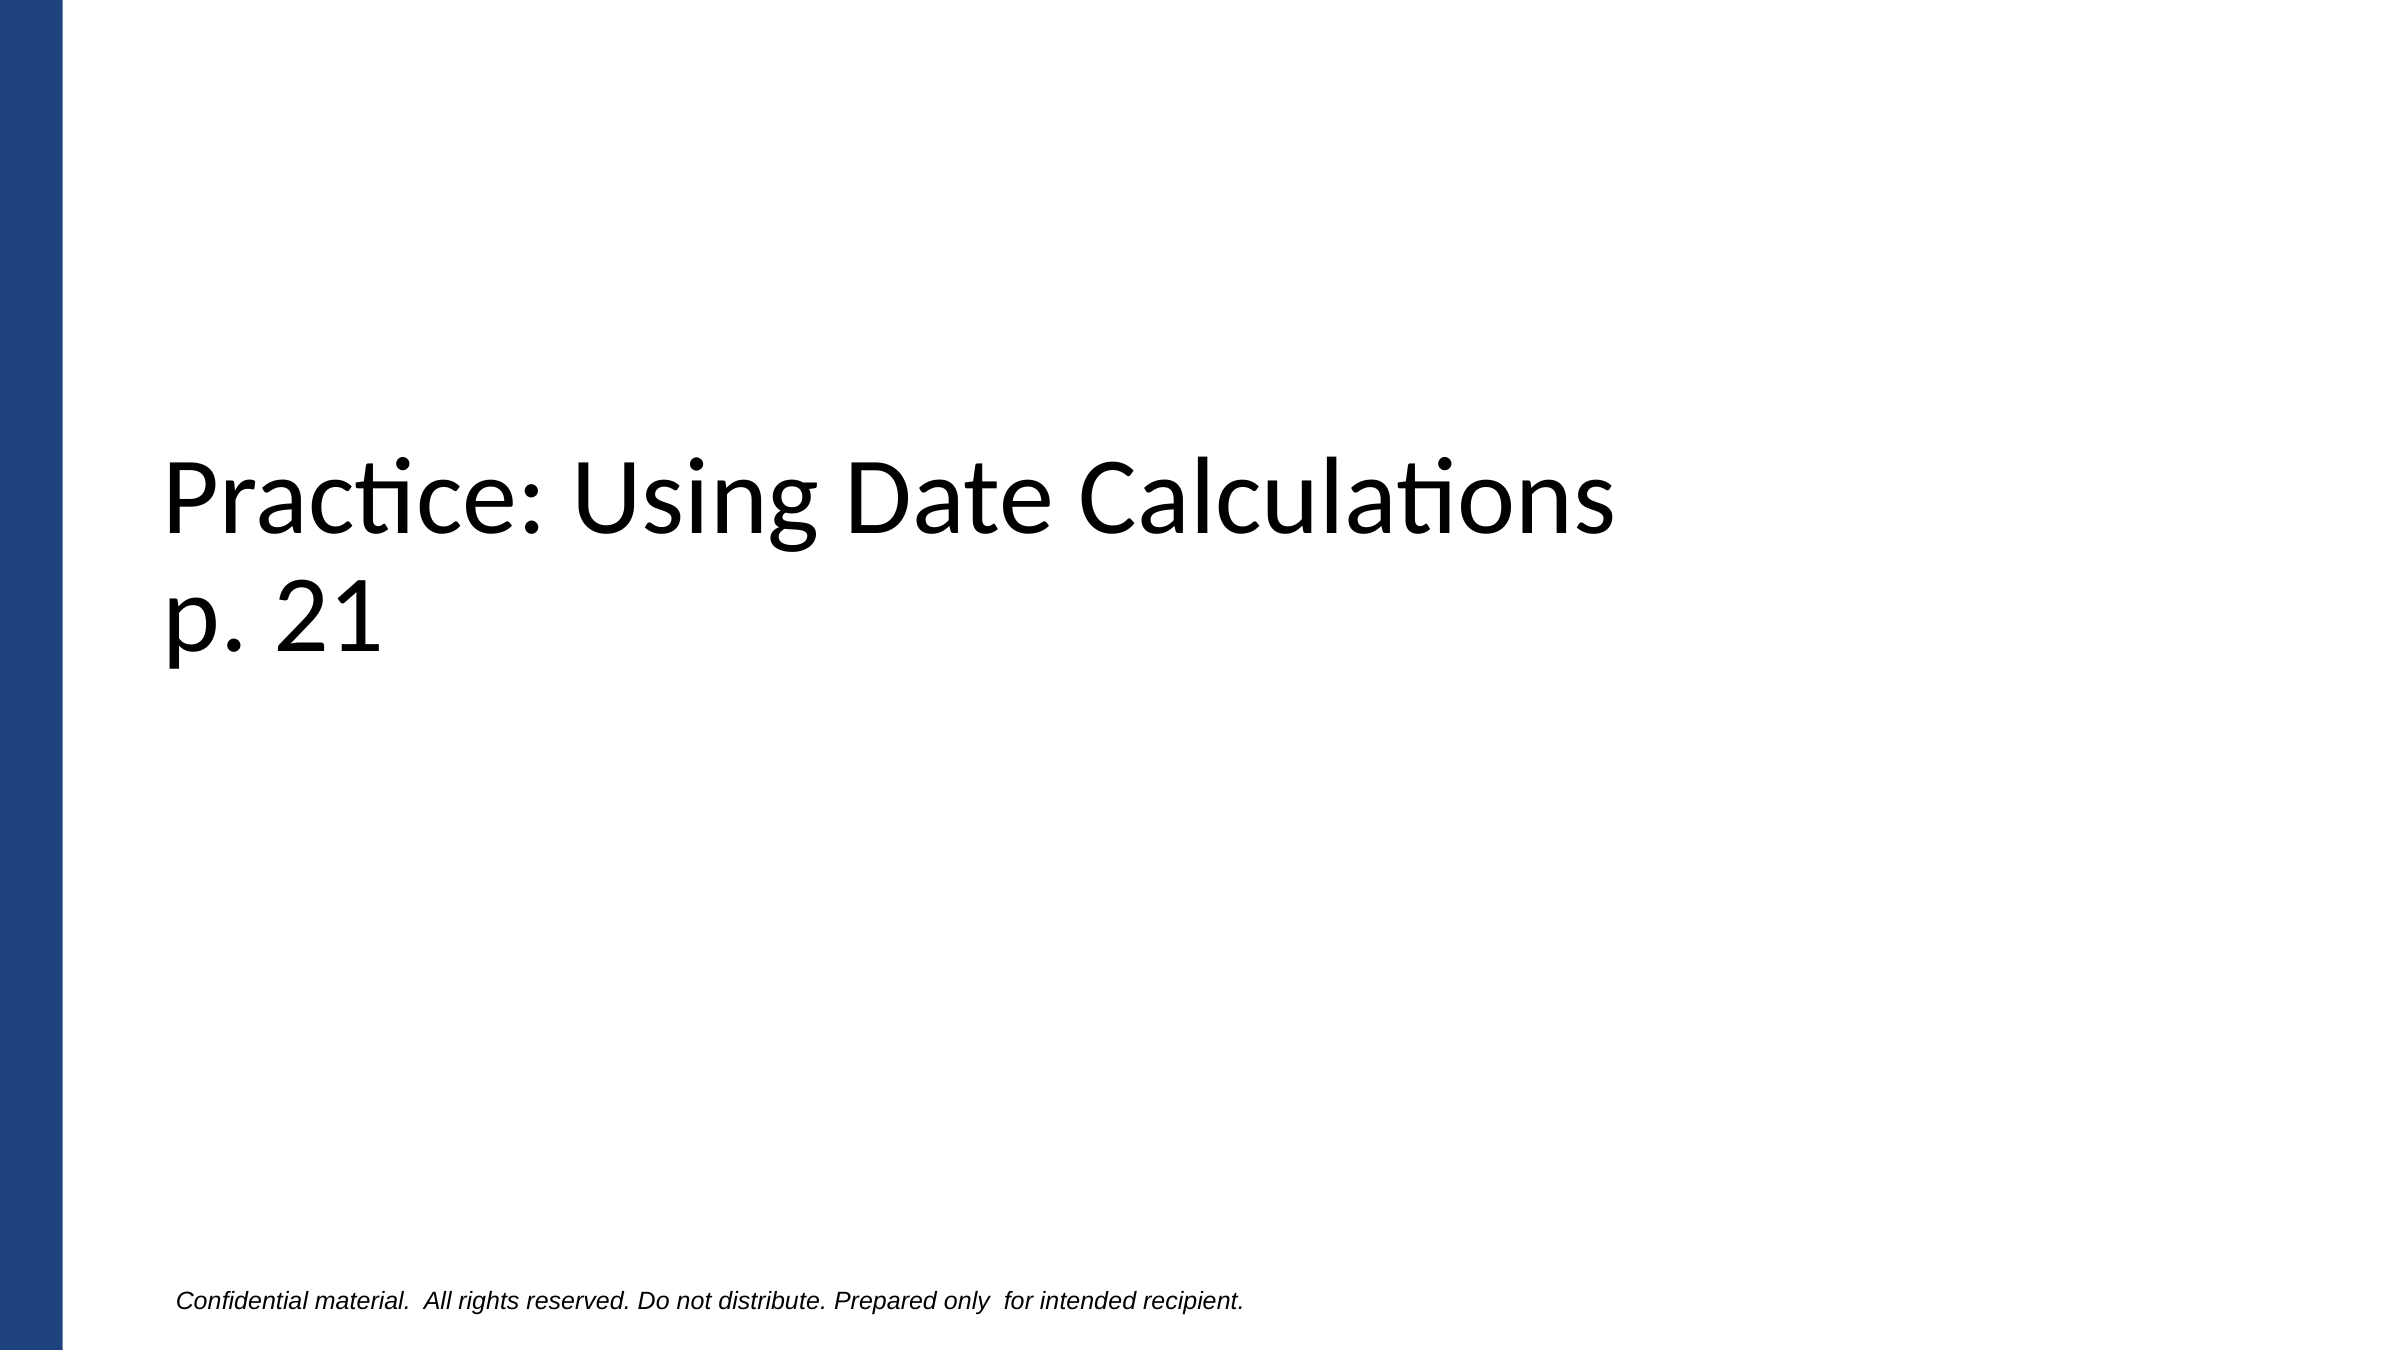

# Practice: Using Date Calculations p. 21